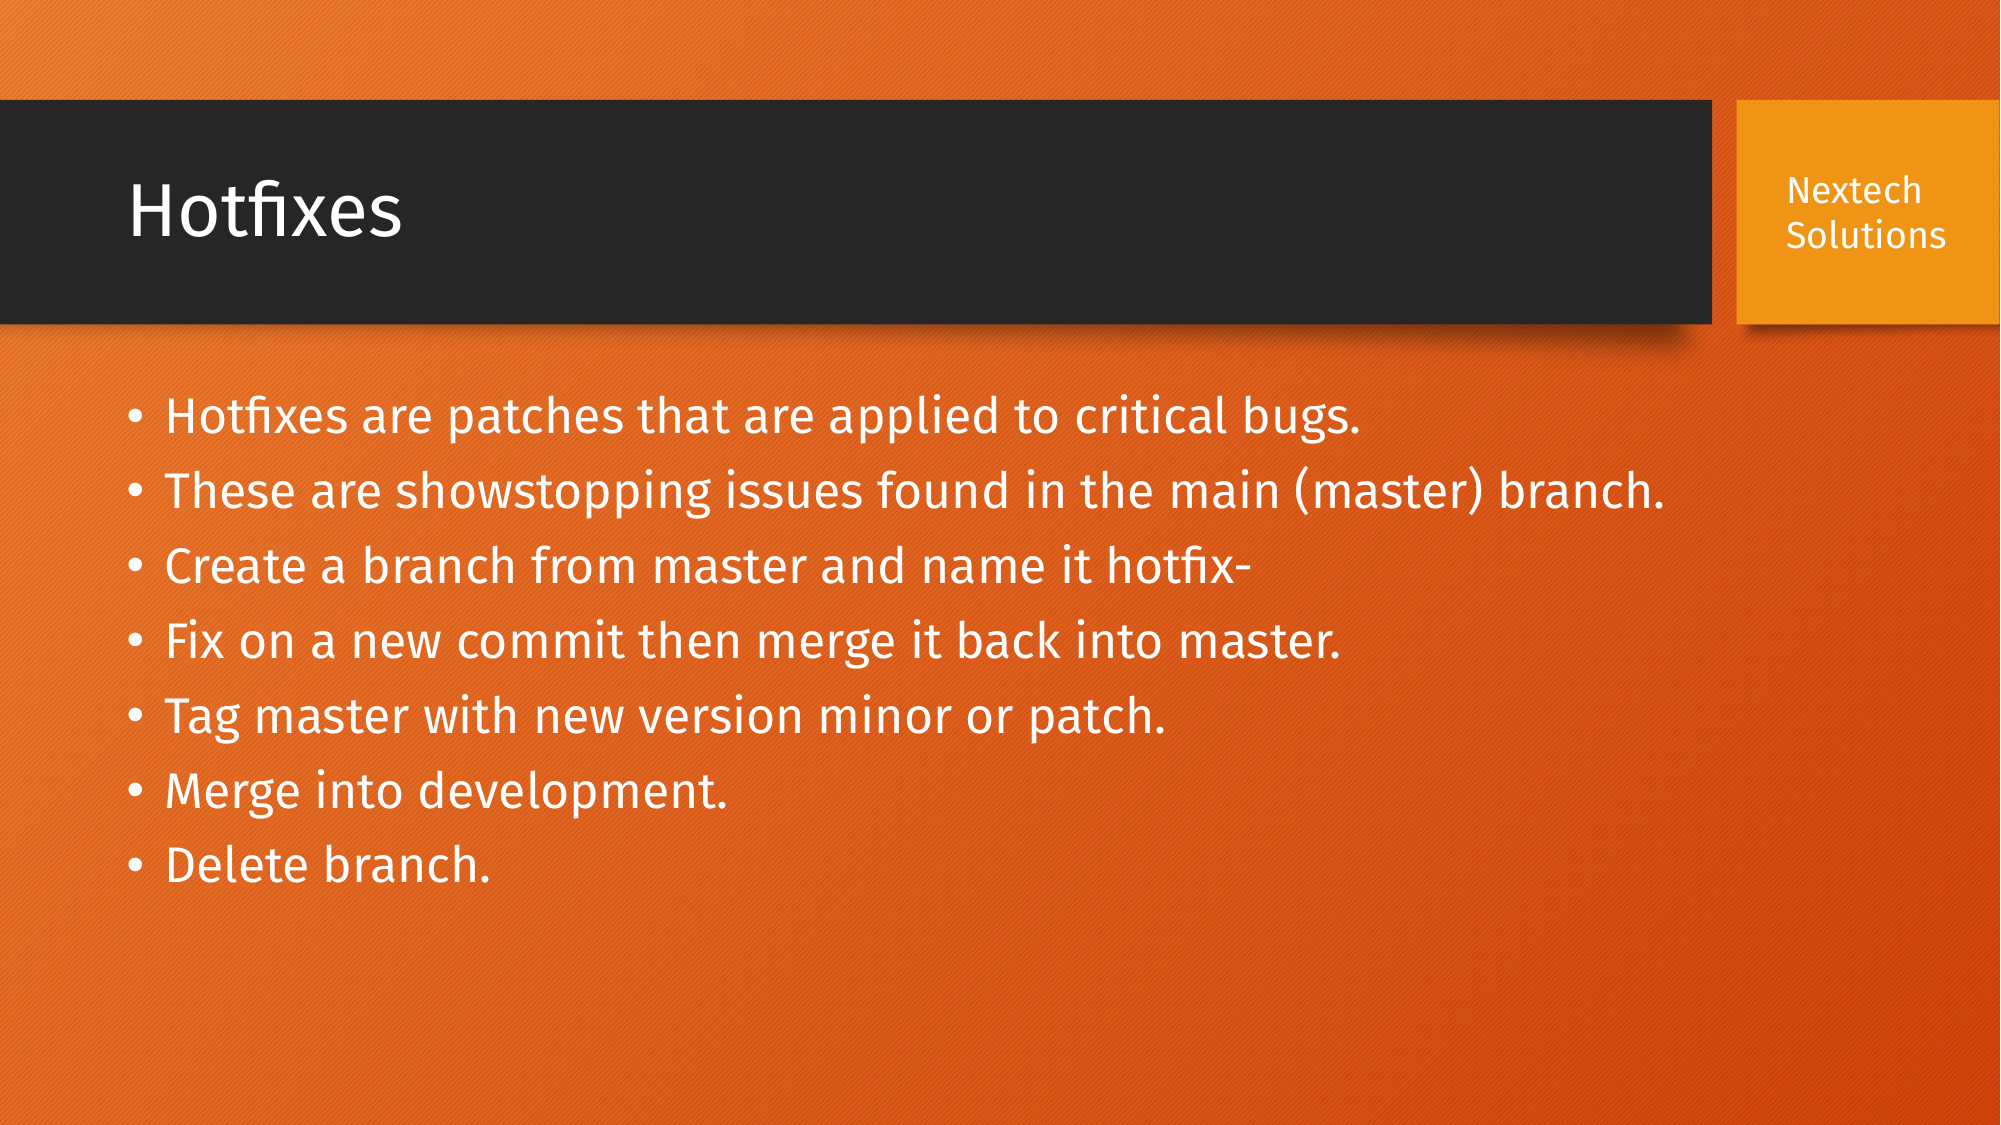

# Hotfixes
Nextech Solutions
Hotfixes are patches that are applied to critical bugs.
These are showstopping issues found in the main (master) branch.
Create a branch from master and name it hotfix-
Fix on a new commit then merge it back into master.
Tag master with new version minor or patch.
Merge into development.
Delete branch.